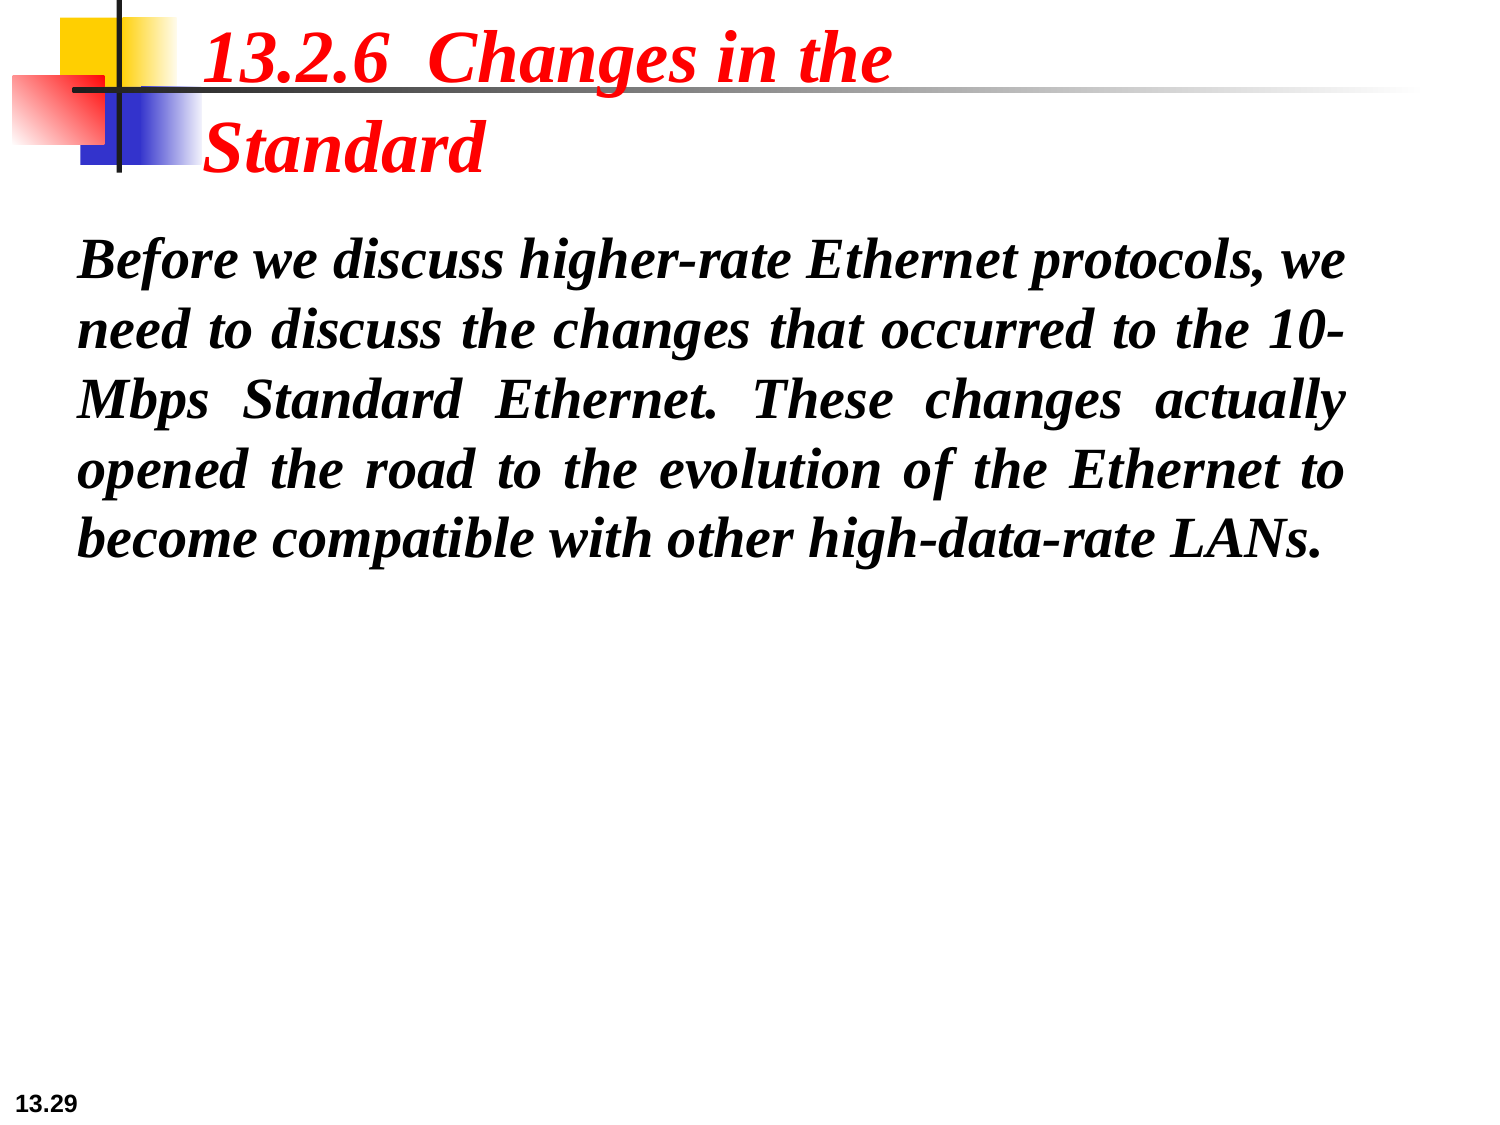

13.2.6  Changes in the Standard

Before we discuss higher-rate Ethernet protocols, we need to discuss the changes that occurred to the 10-Mbps Standard Ethernet. These changes actually opened the road to the evolution of the Ethernet to become compatible with other high-data-rate LANs.
13.29